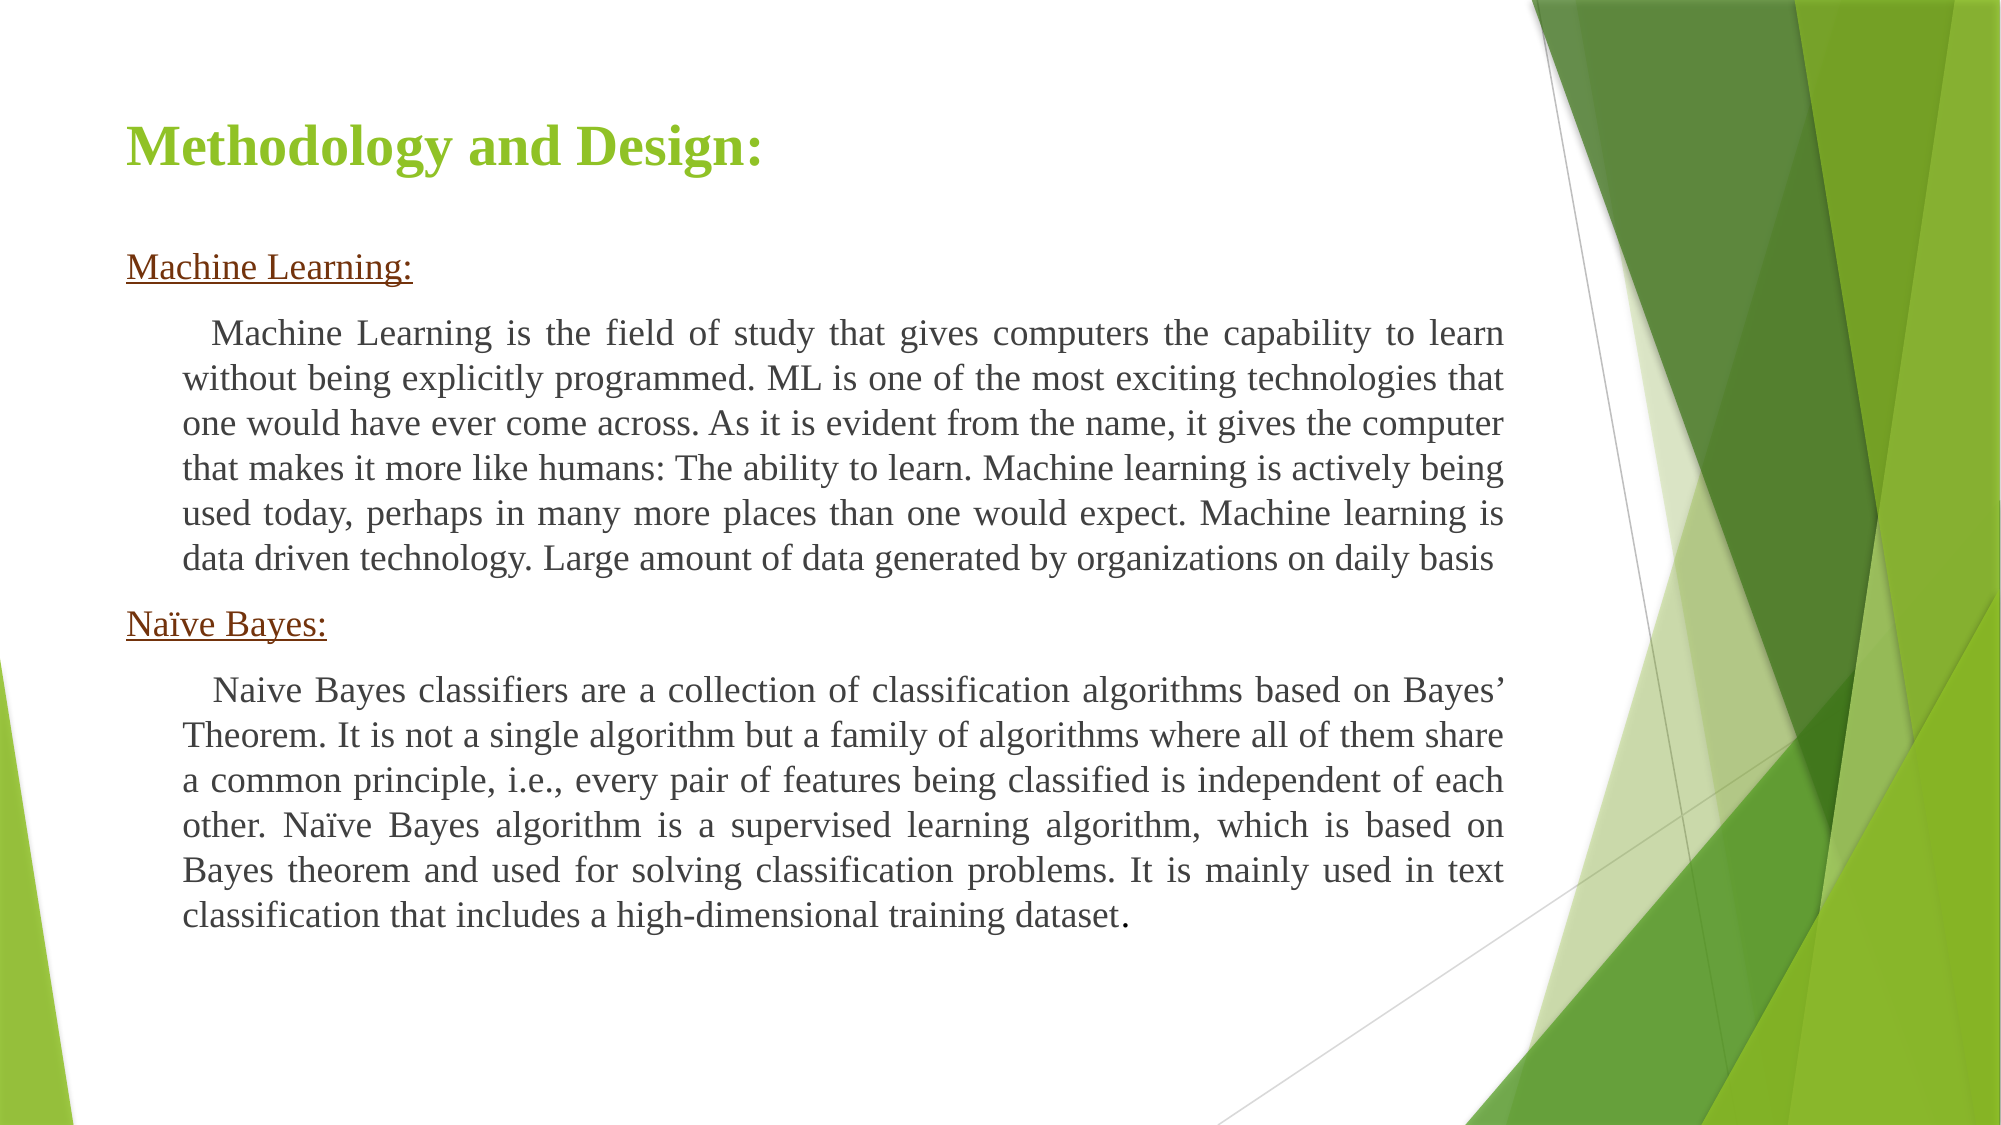

# Methodology and Design:
Machine Learning:
      Machine Learning is the field of study that gives computers the capability to learn without being explicitly programmed. ML is one of the most exciting technologies that one would have ever come across. As it is evident from the name, it gives the computer that makes it more like humans: The ability to learn. Machine learning is actively being used today, perhaps in many more places than one would expect. Machine learning is data driven technology. Large amount of data generated by organizations on daily basis
Naïve Bayes:
       Naive Bayes classifiers are a collection of classification algorithms based on Bayes’ Theorem. It is not a single algorithm but a family of algorithms where all of them share a common principle, i.e., every pair of features being classified is independent of each other. Naïve Bayes algorithm is a supervised learning algorithm, which is based on Bayes theorem and used for solving classification problems. It is mainly used in text classification that includes a high-dimensional training dataset.